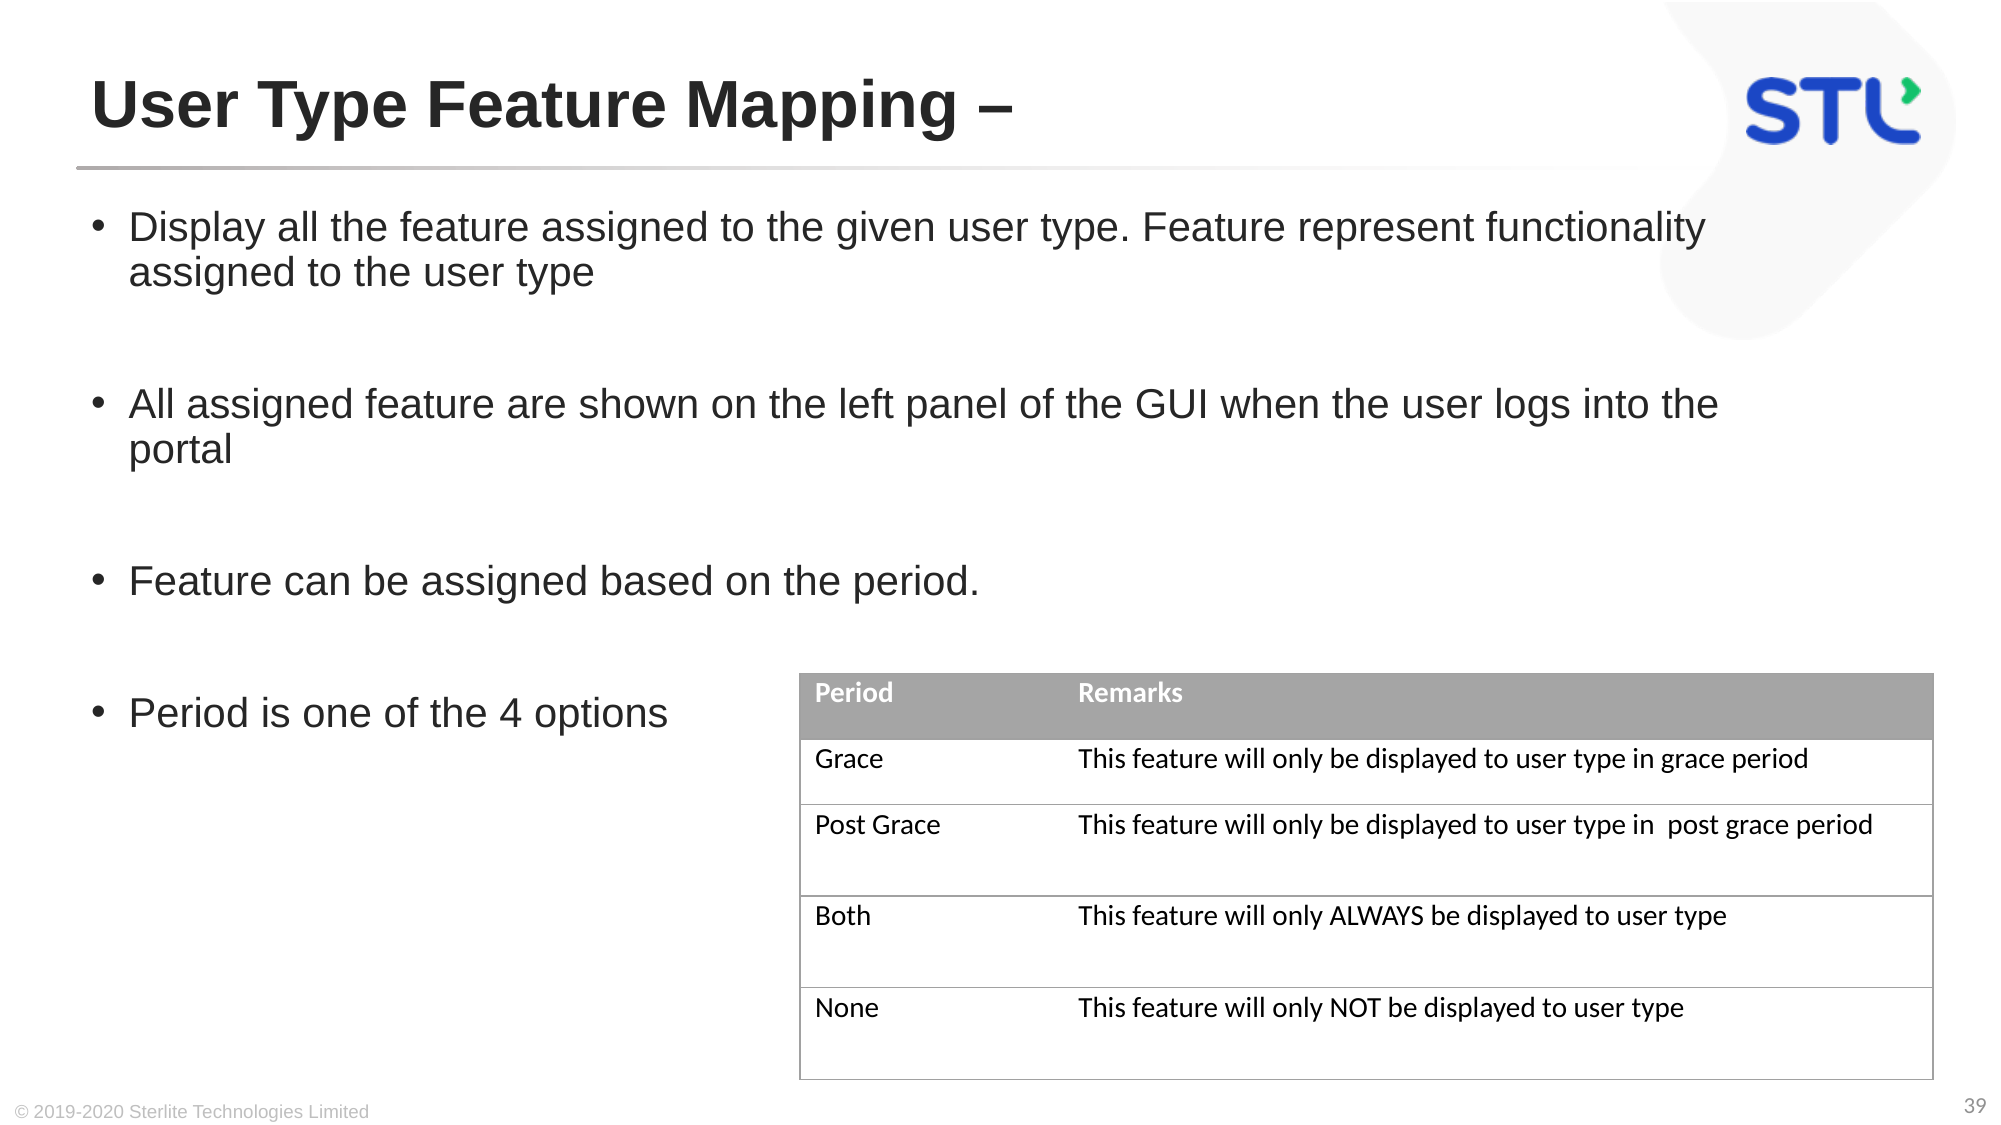

# User Type Feature Mapping –
Display all the feature assigned to the given user type. Feature represent functionality assigned to the user type

All assigned feature are shown on the left panel of the GUI when the user logs into the portal

Feature can be assigned based on the period.

Period is one of the 4 options

| Period | Remarks |
| --- | --- |
| Grace | This feature will only be displayed to user type in grace period |
| Post Grace | This feature will only be displayed to user type in post grace period |
| Both | This feature will only ALWAYS be displayed to user type |
| None | This feature will only NOT be displayed to user type |
© 2019-2020 Sterlite Technologies Limited
39